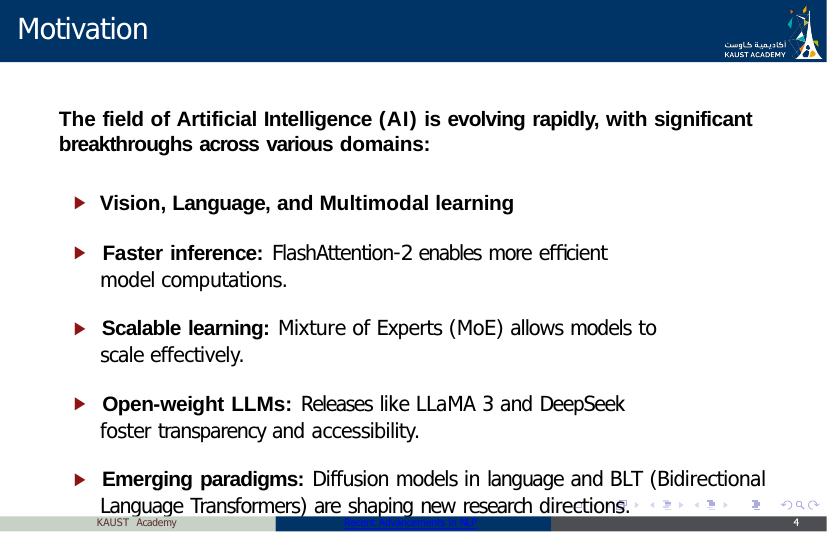

# Motivation
The field of Artificial Intelligence (AI) is evolving rapidly, with significant breakthroughs across various domains:
▶ Vision, Language, and Multimodal learning
▶ Faster inference: FlashAttention-2 enables more efficient model computations.
▶ Scalable learning: Mixture of Experts (MoE) allows models to scale effectively.
▶ Open-weight LLMs: Releases like LLaMA 3 and DeepSeek foster transparency and accessibility.
▶ Emerging paradigms: Diffusion models in language and BLT (Bidirectional Language Transformers) are shaping new research directions.

KAUST Academy
Recent Advancements in NLP
4